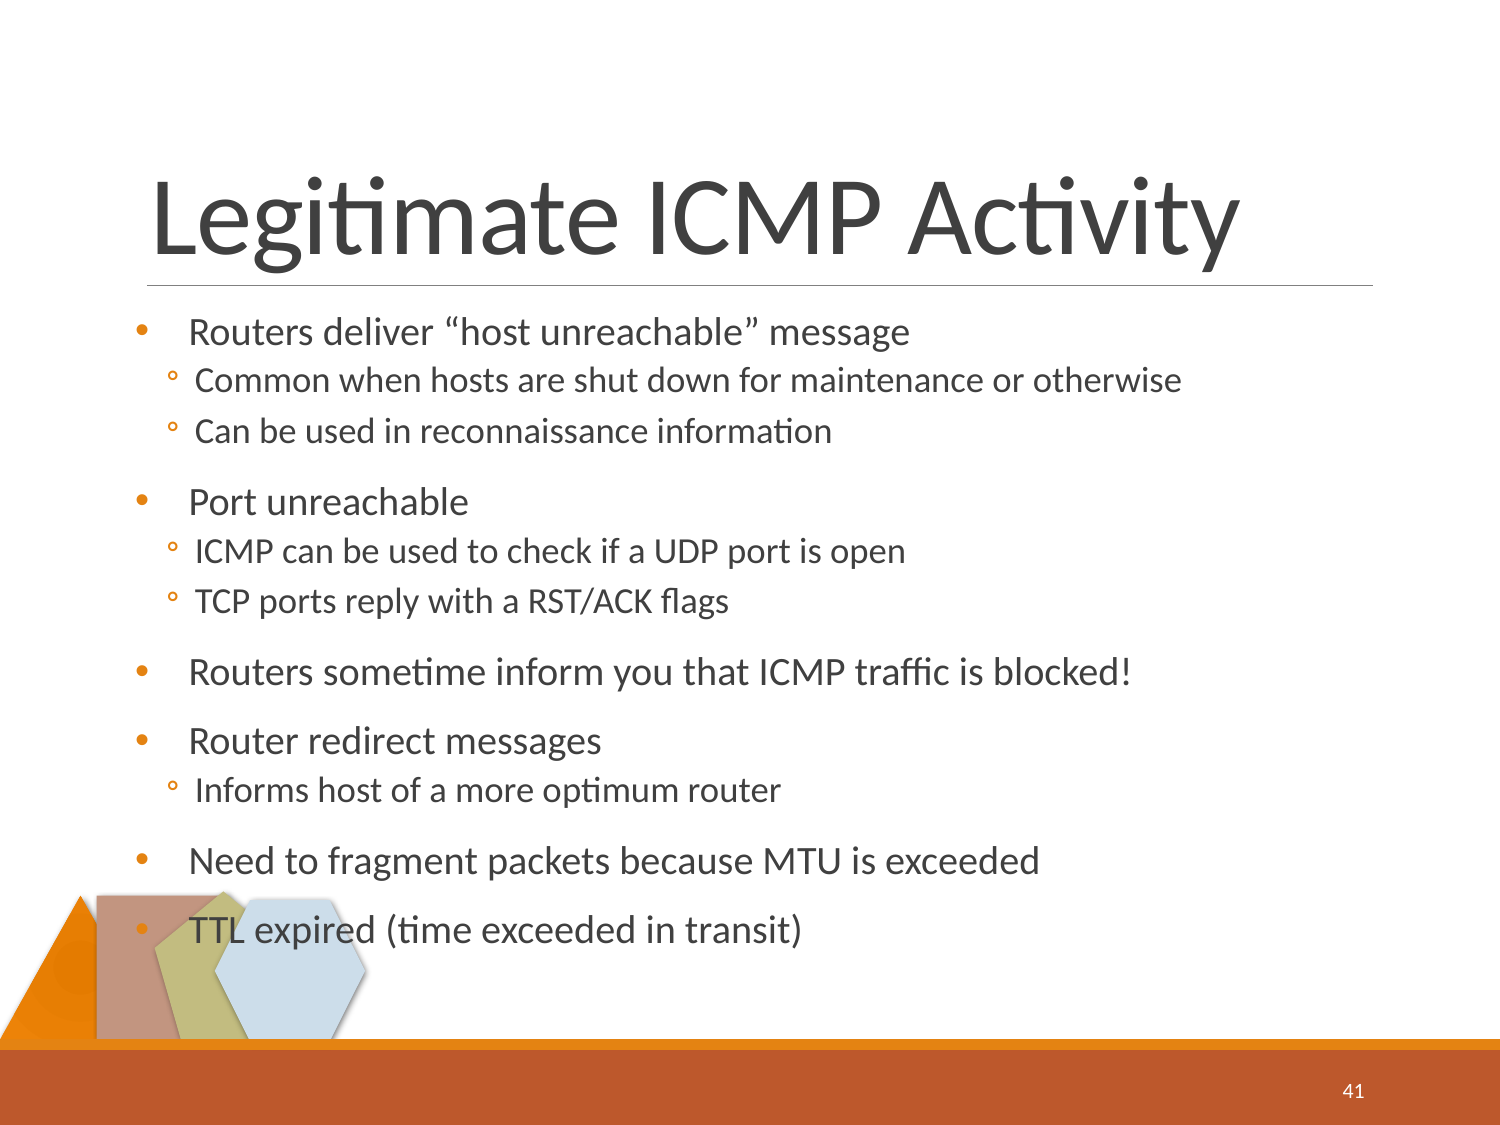

# Legitimate ICMP Activity
Routers deliver “host unreachable” message
Common when hosts are shut down for maintenance or otherwise
Can be used in reconnaissance information
Port unreachable
ICMP can be used to check if a UDP port is open
TCP ports reply with a RST/ACK flags
Routers sometime inform you that ICMP traffic is blocked!
Router redirect messages
Informs host of a more optimum router
Need to fragment packets because MTU is exceeded
TTL expired (time exceeded in transit)
41